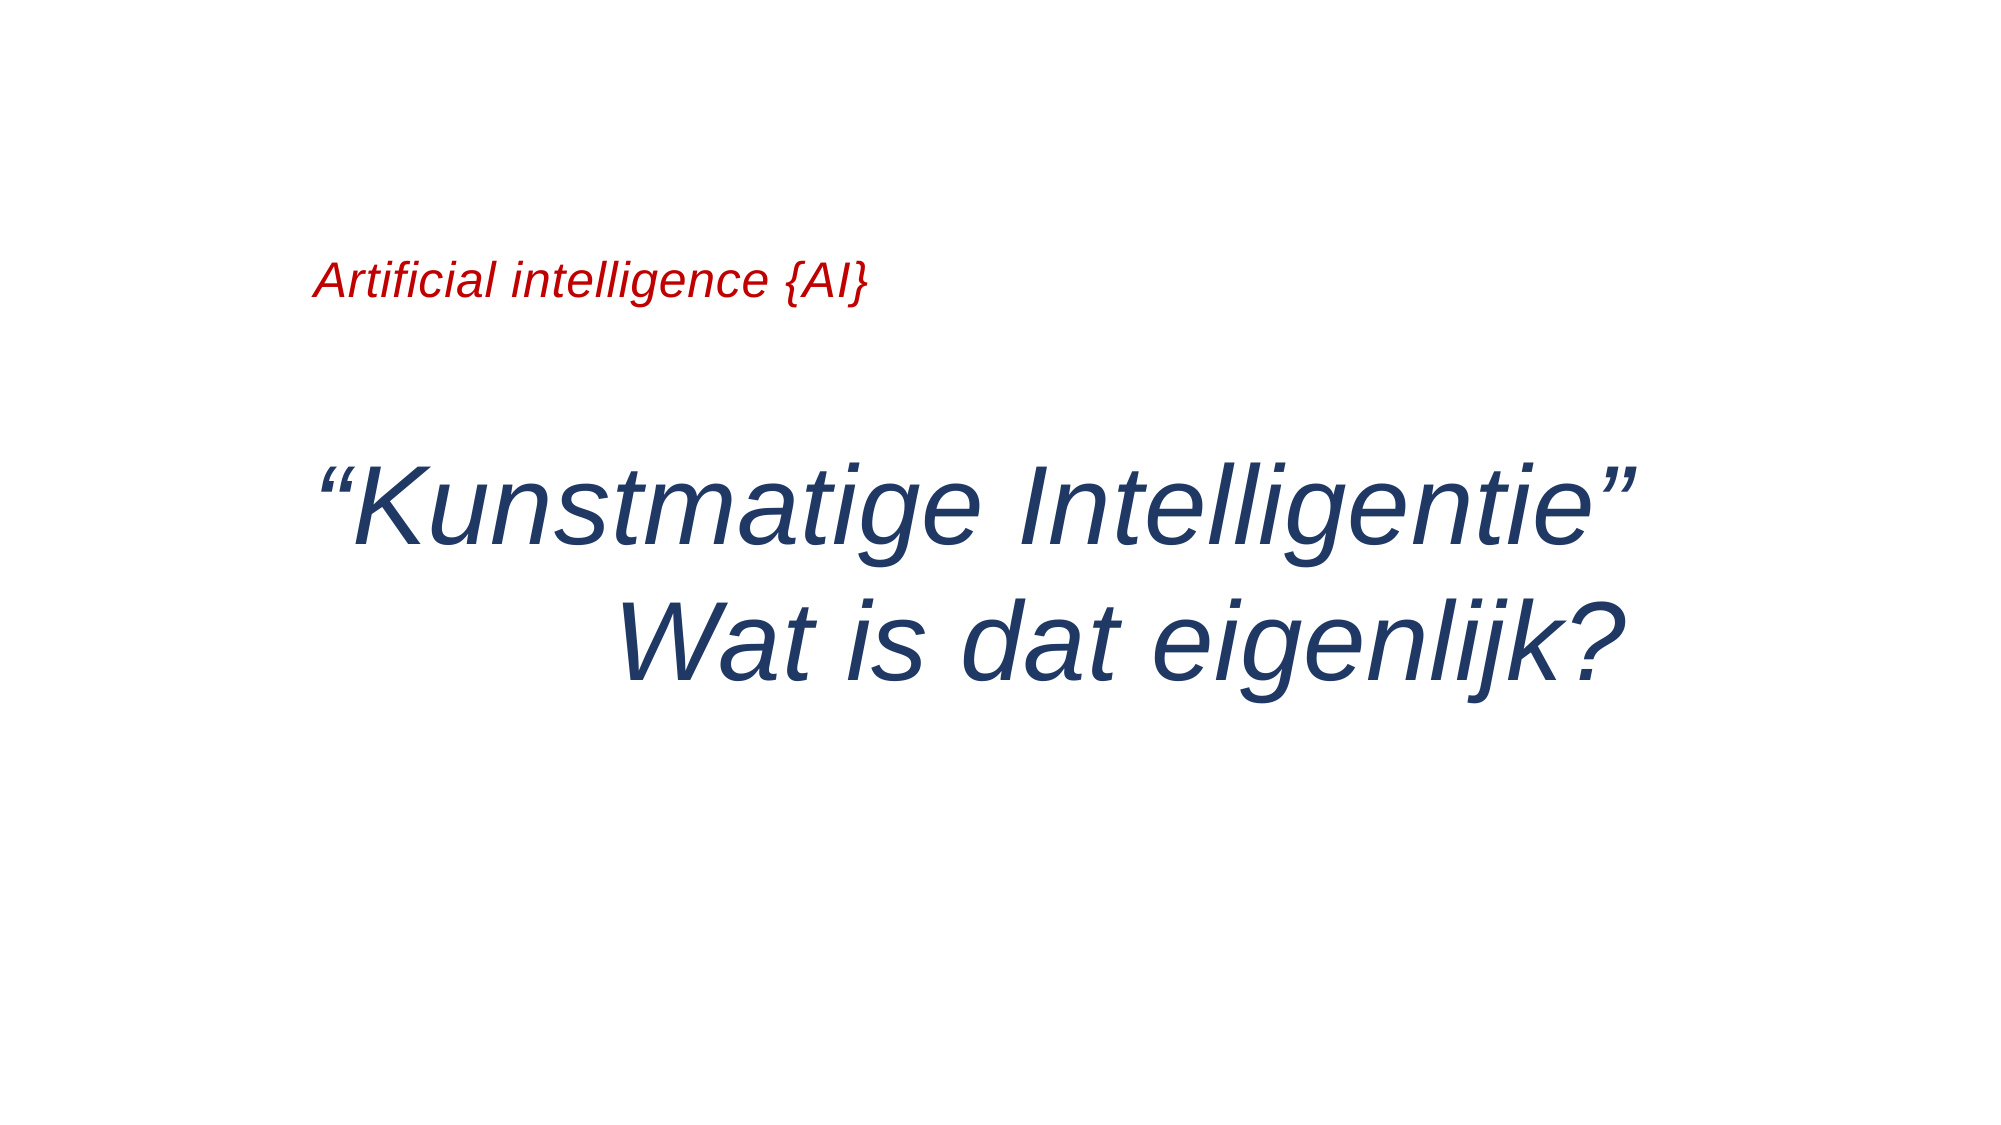

Artificial intelligence {AI}

“Kunstmatige Intelligentie”
		Wat is dat eigenlijk?